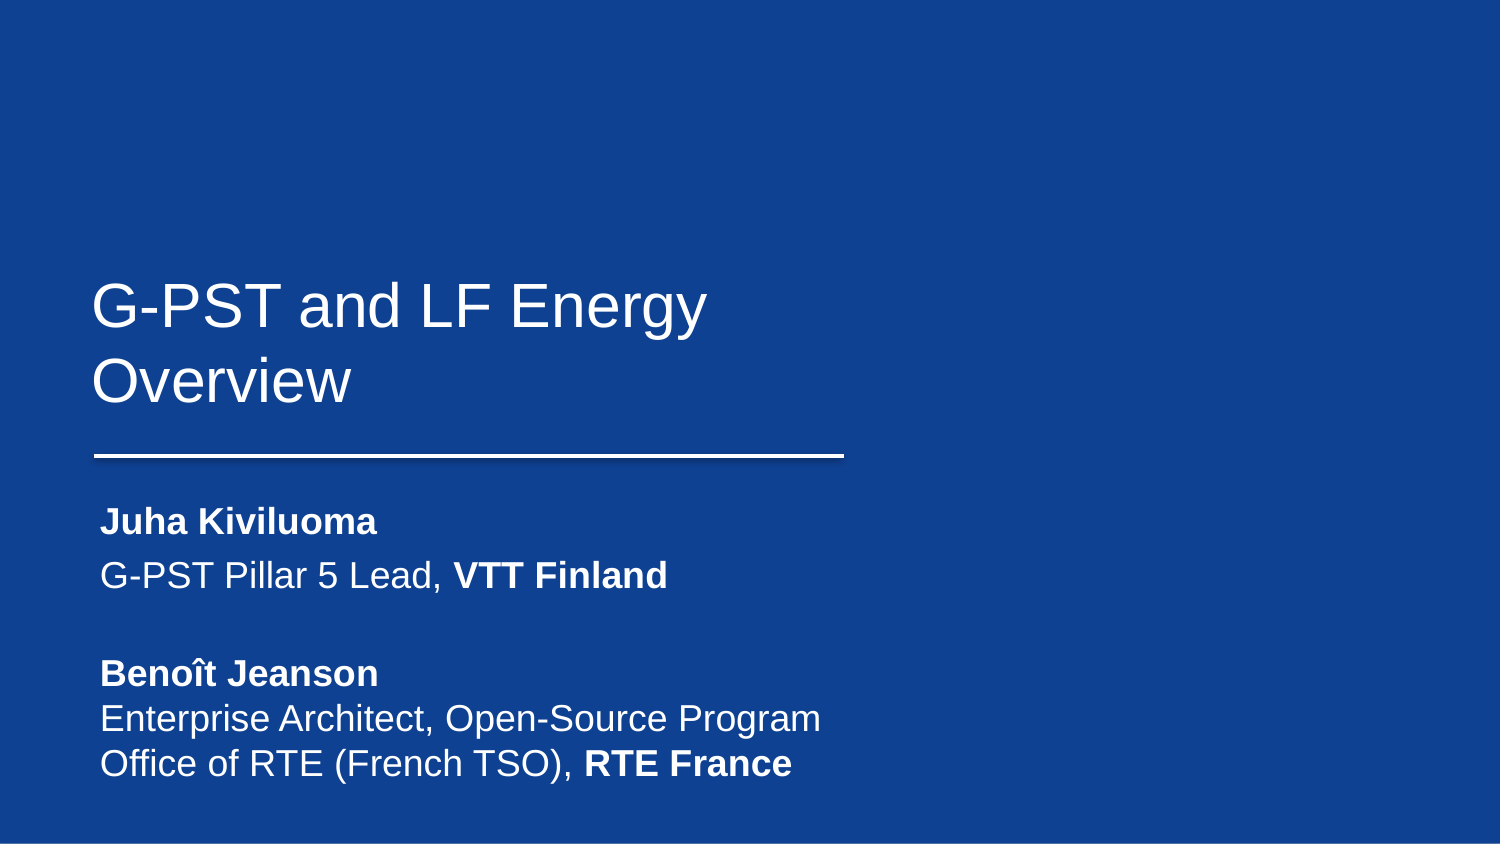

G-PST and LF Energy Overview
Juha Kiviluoma
G-PST Pillar 5 Lead, VTT Finland

Benoît Jeanson
Enterprise Architect, Open-Source Program Office of RTE (French TSO), RTE France